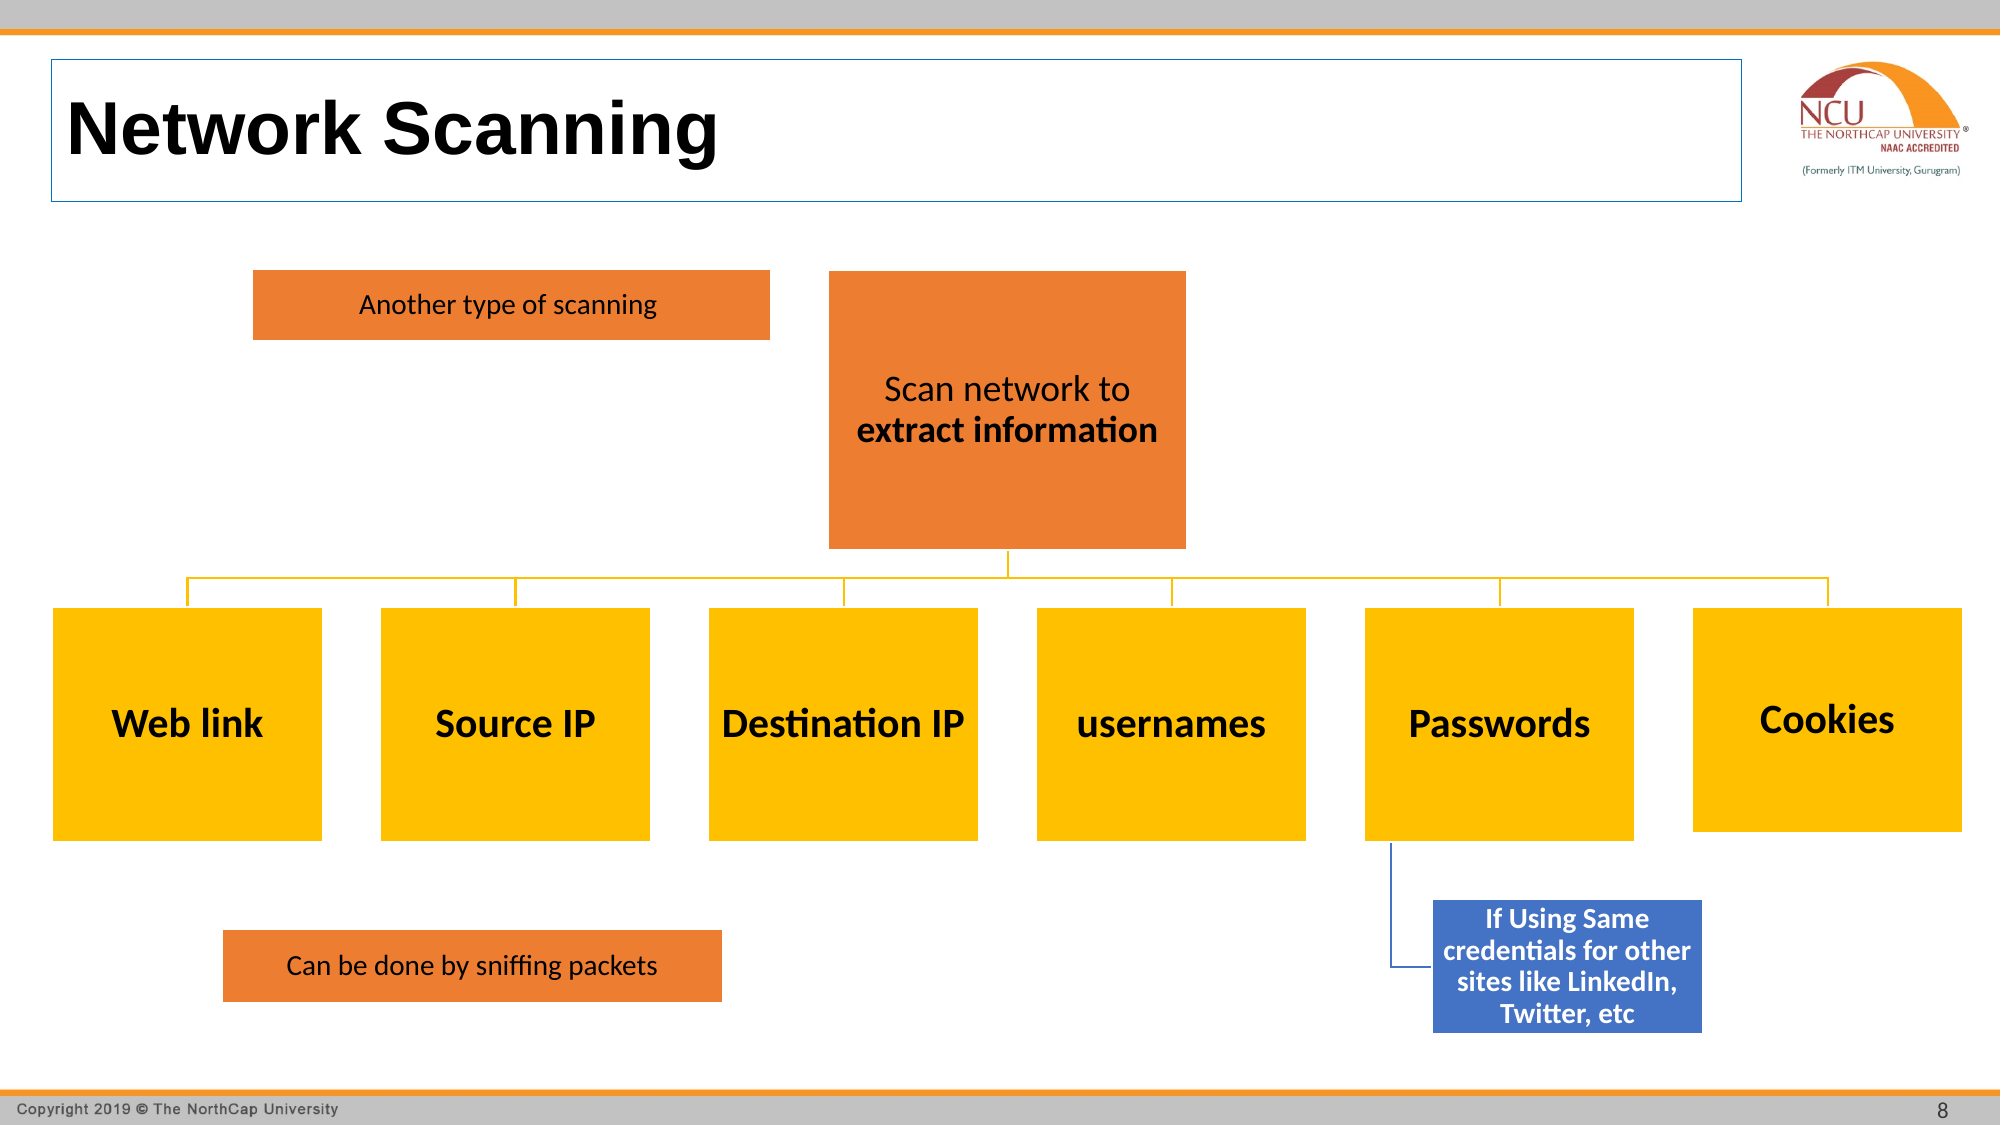

# Network Scanning
Another type of scanning
Scan network to extract information
Web link
Source IP
Destination IP
usernames
Passwords
If Using Same credentials for other sites like LinkedIn, Twitter, etc
Cookies
Can be done by sniffing packets
8